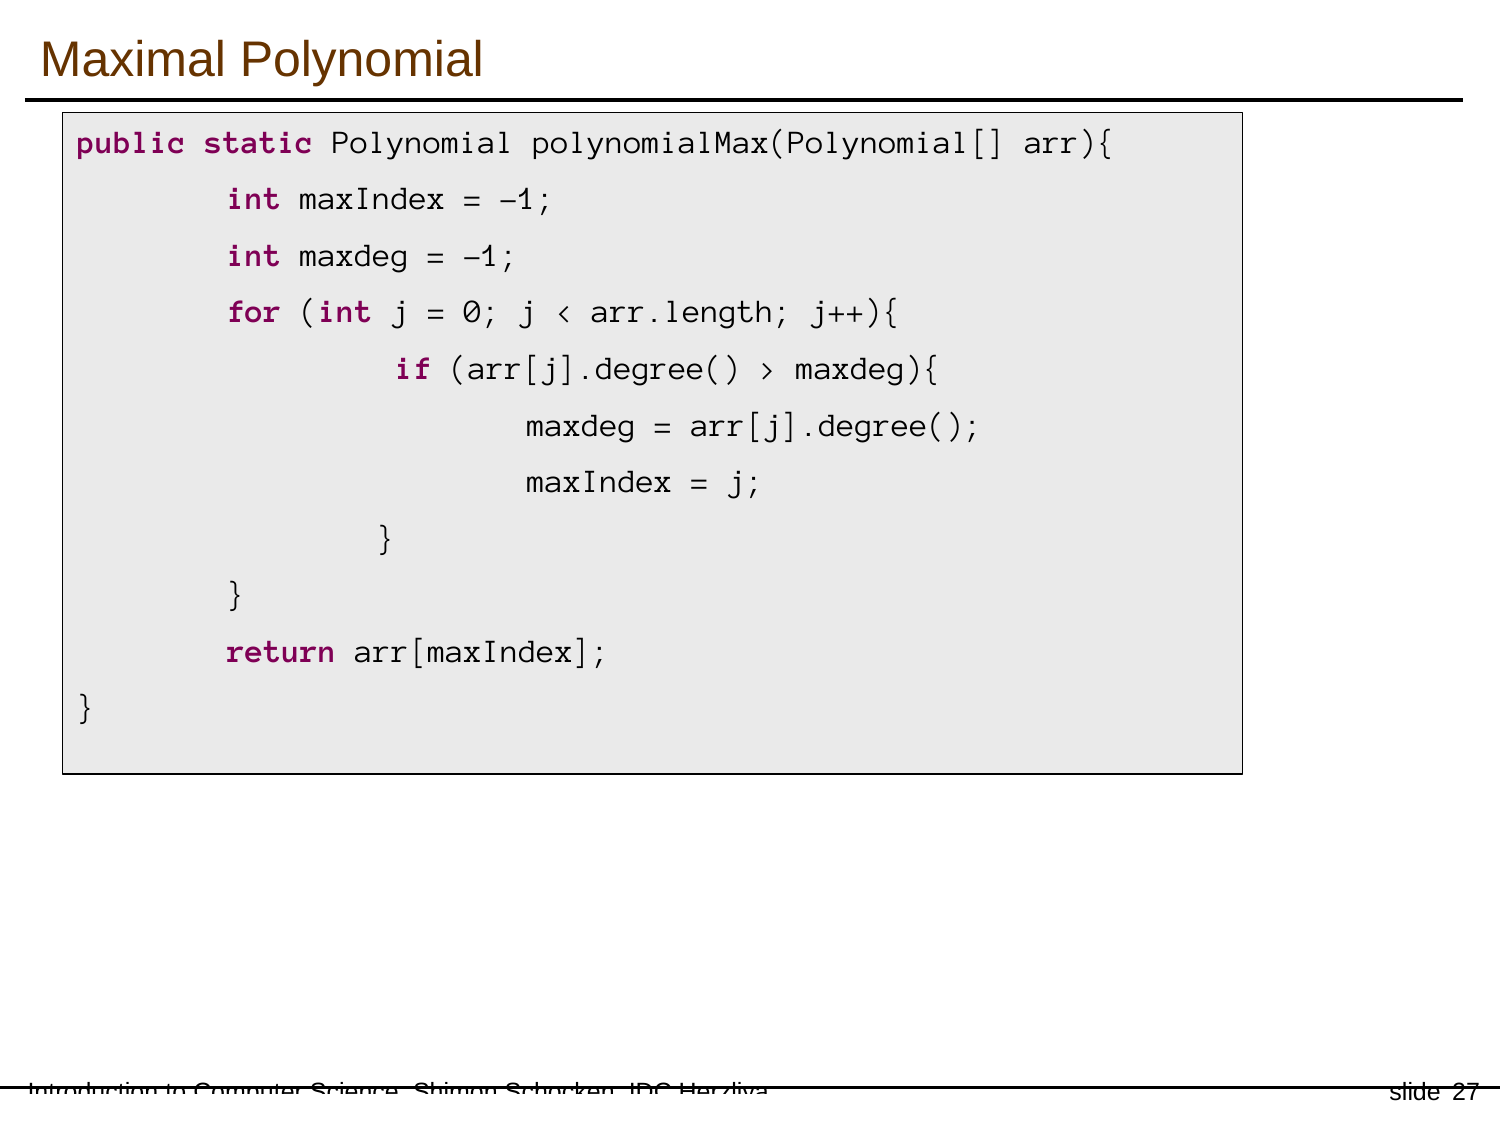

Maximal Polynomial

public static Polynomial polynomialMax(Polynomial[] arr){
	int maxIndex = -1;
	int maxdeg = -1;
	for (int j = 0; j < arr.length; j++){
		 if (arr[j].degree() > maxdeg){
			maxdeg = arr[j].degree();
			maxIndex = j;
		}
	}
	return arr[maxIndex];
}